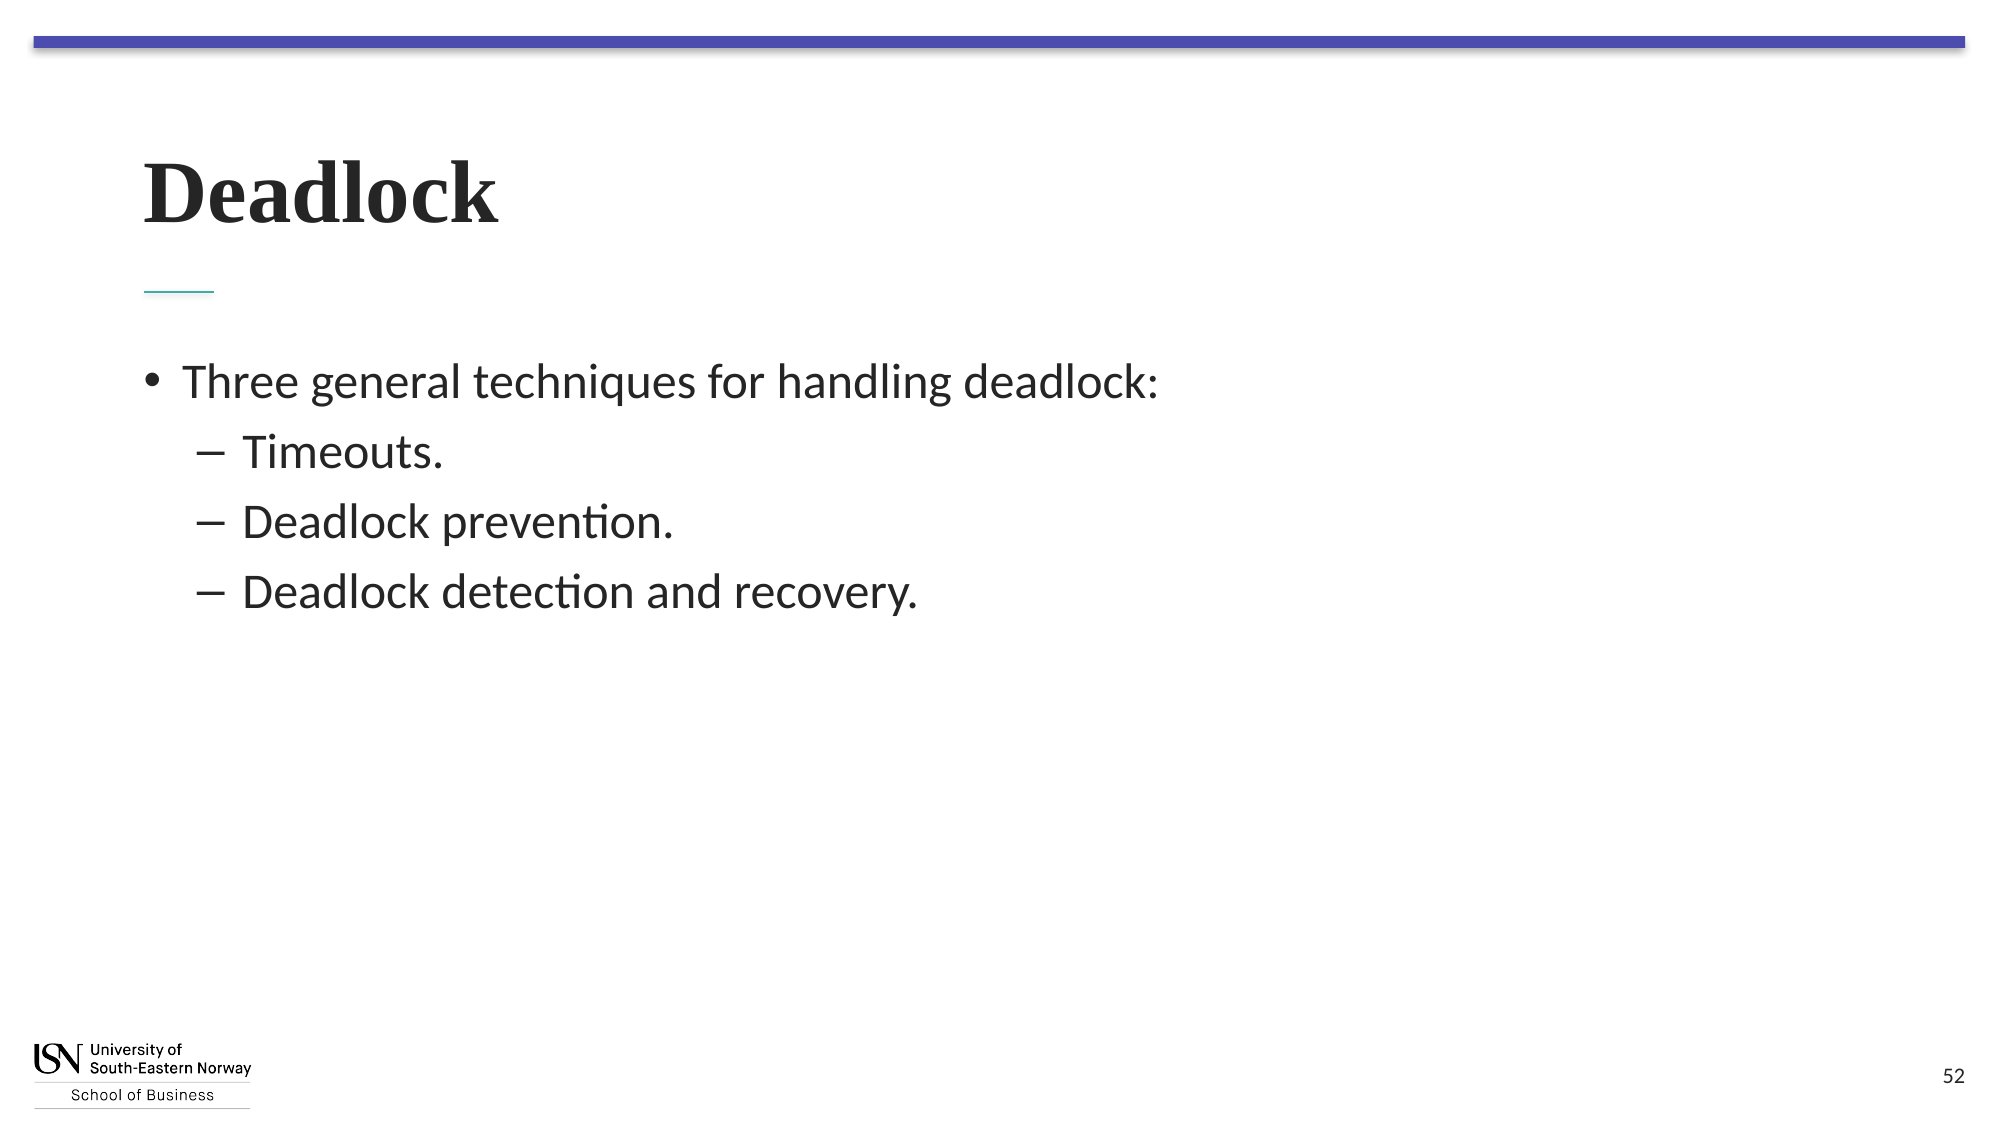

# Deadlock
Three general techniques for handling deadlock:
Timeouts.
Deadlock prevention.
Deadlock detection and recovery.
52